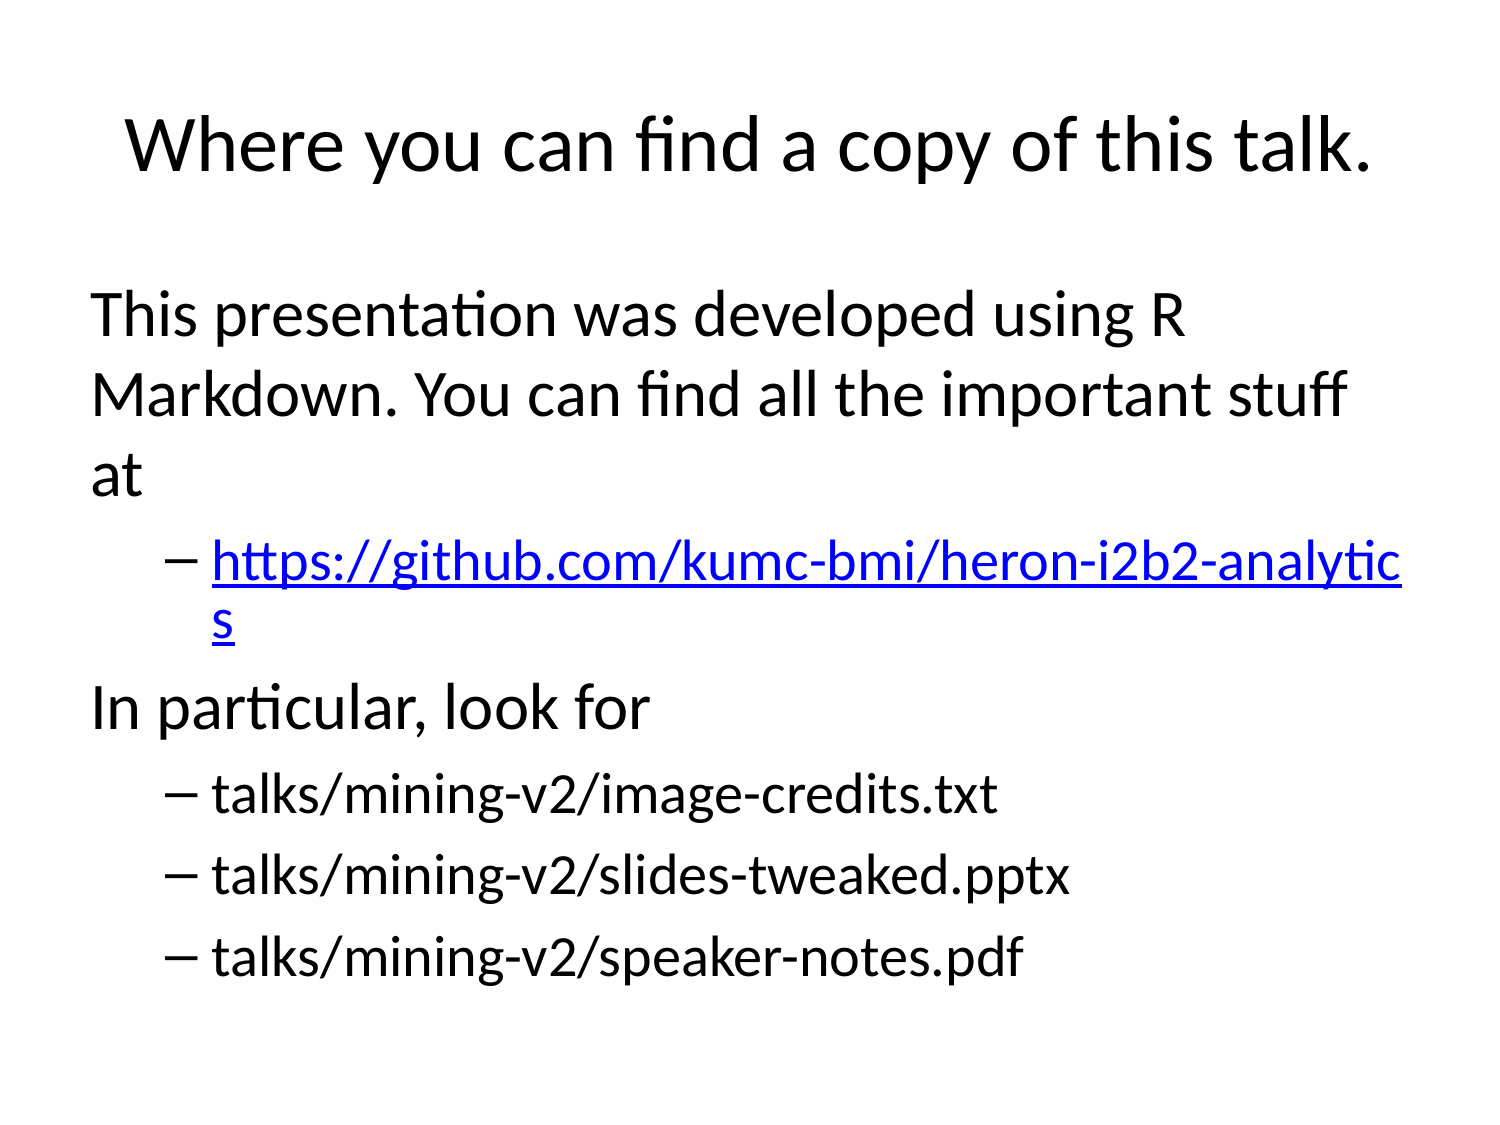

# Where you can find a copy of this talk.
This presentation was developed using R Markdown. You can find all the important stuff at
https://github.com/kumc-bmi/heron-i2b2-analytics
In particular, look for
talks/mining-v2/image-credits.txt
talks/mining-v2/slides-tweaked.pptx
talks/mining-v2/speaker-notes.pdf